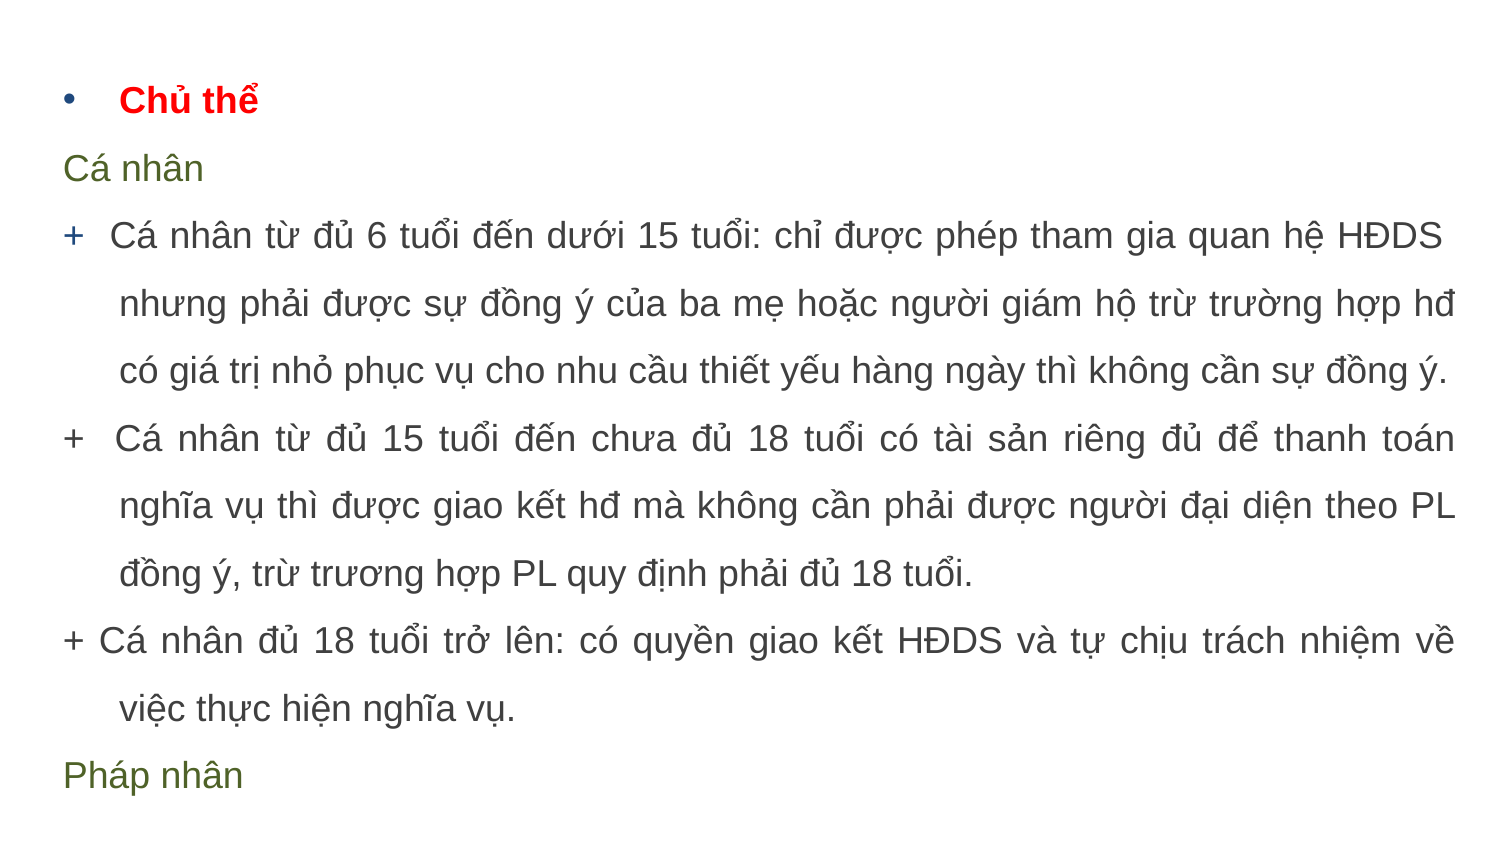

Chủ thể
Cá nhân
+  Cá nhân từ đủ 6 tuổi đến dưới 15 tuổi: chỉ được phép tham gia quan hệ HĐDS  nhưng phải được sự đồng ý của ba mẹ hoặc người giám hộ trừ trường hợp hđ có giá trị nhỏ phục vụ cho nhu cầu thiết yếu hàng ngày thì không cần sự đồng ý.
+  Cá nhân từ đủ 15 tuổi đến chưa đủ 18 tuổi có tài sản riêng đủ để thanh toán nghĩa vụ thì được giao kết hđ mà không cần phải được người đại diện theo PL đồng ý, trừ trương hợp PL quy định phải đủ 18 tuổi.
+ Cá nhân đủ 18 tuổi trở lên: có quyền giao kết HĐDS và tự chịu trách nhiệm về việc thực hiện nghĩa vụ.
Pháp nhân